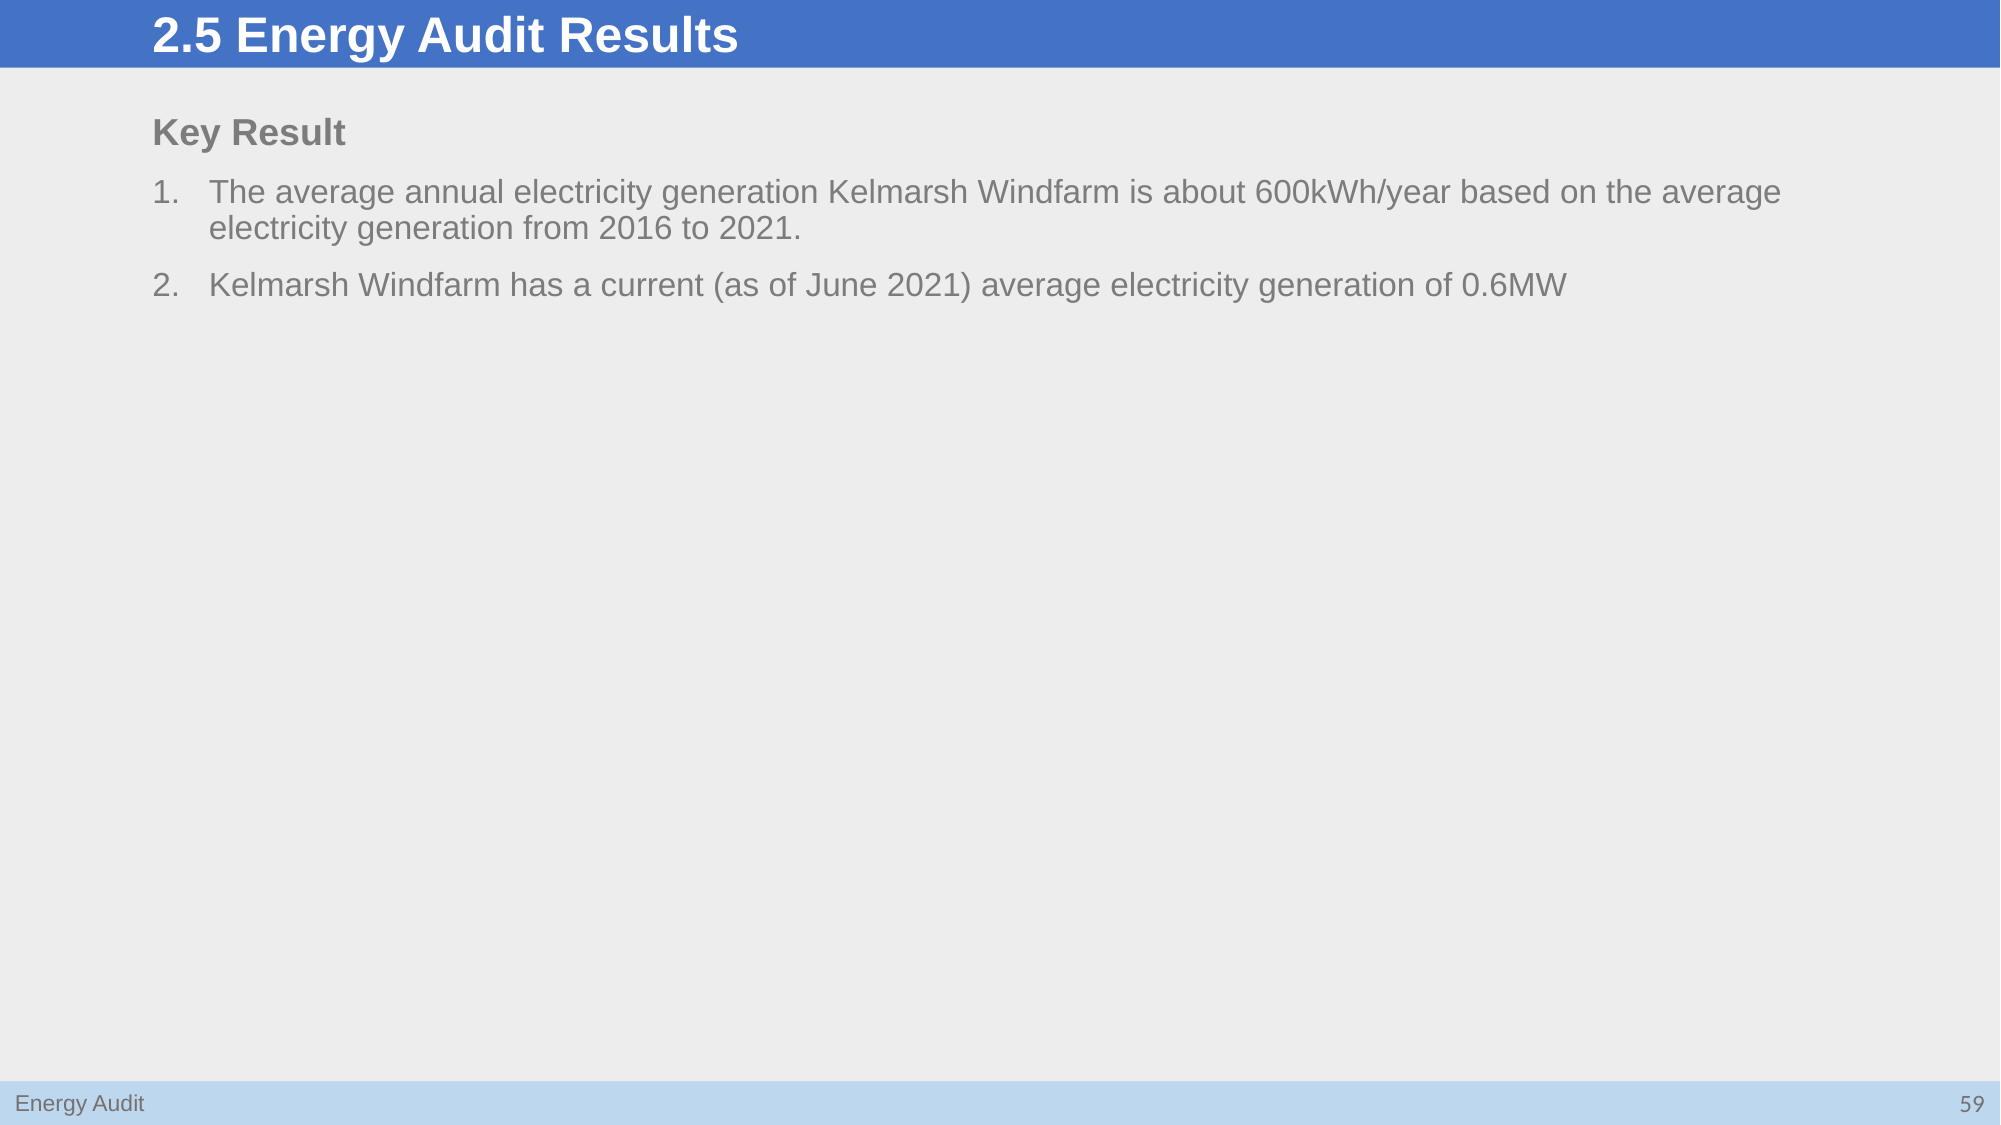

# 2.5 Energy Audit Results

Key Result
The average annual electricity generation Kelmarsh Windfarm is about 600kWh/year based on the average electricity generation from 2016 to 2021.
Kelmarsh Windfarm has a current (as of June 2021) average electricity generation of 0.6MW
59
Energy Audit